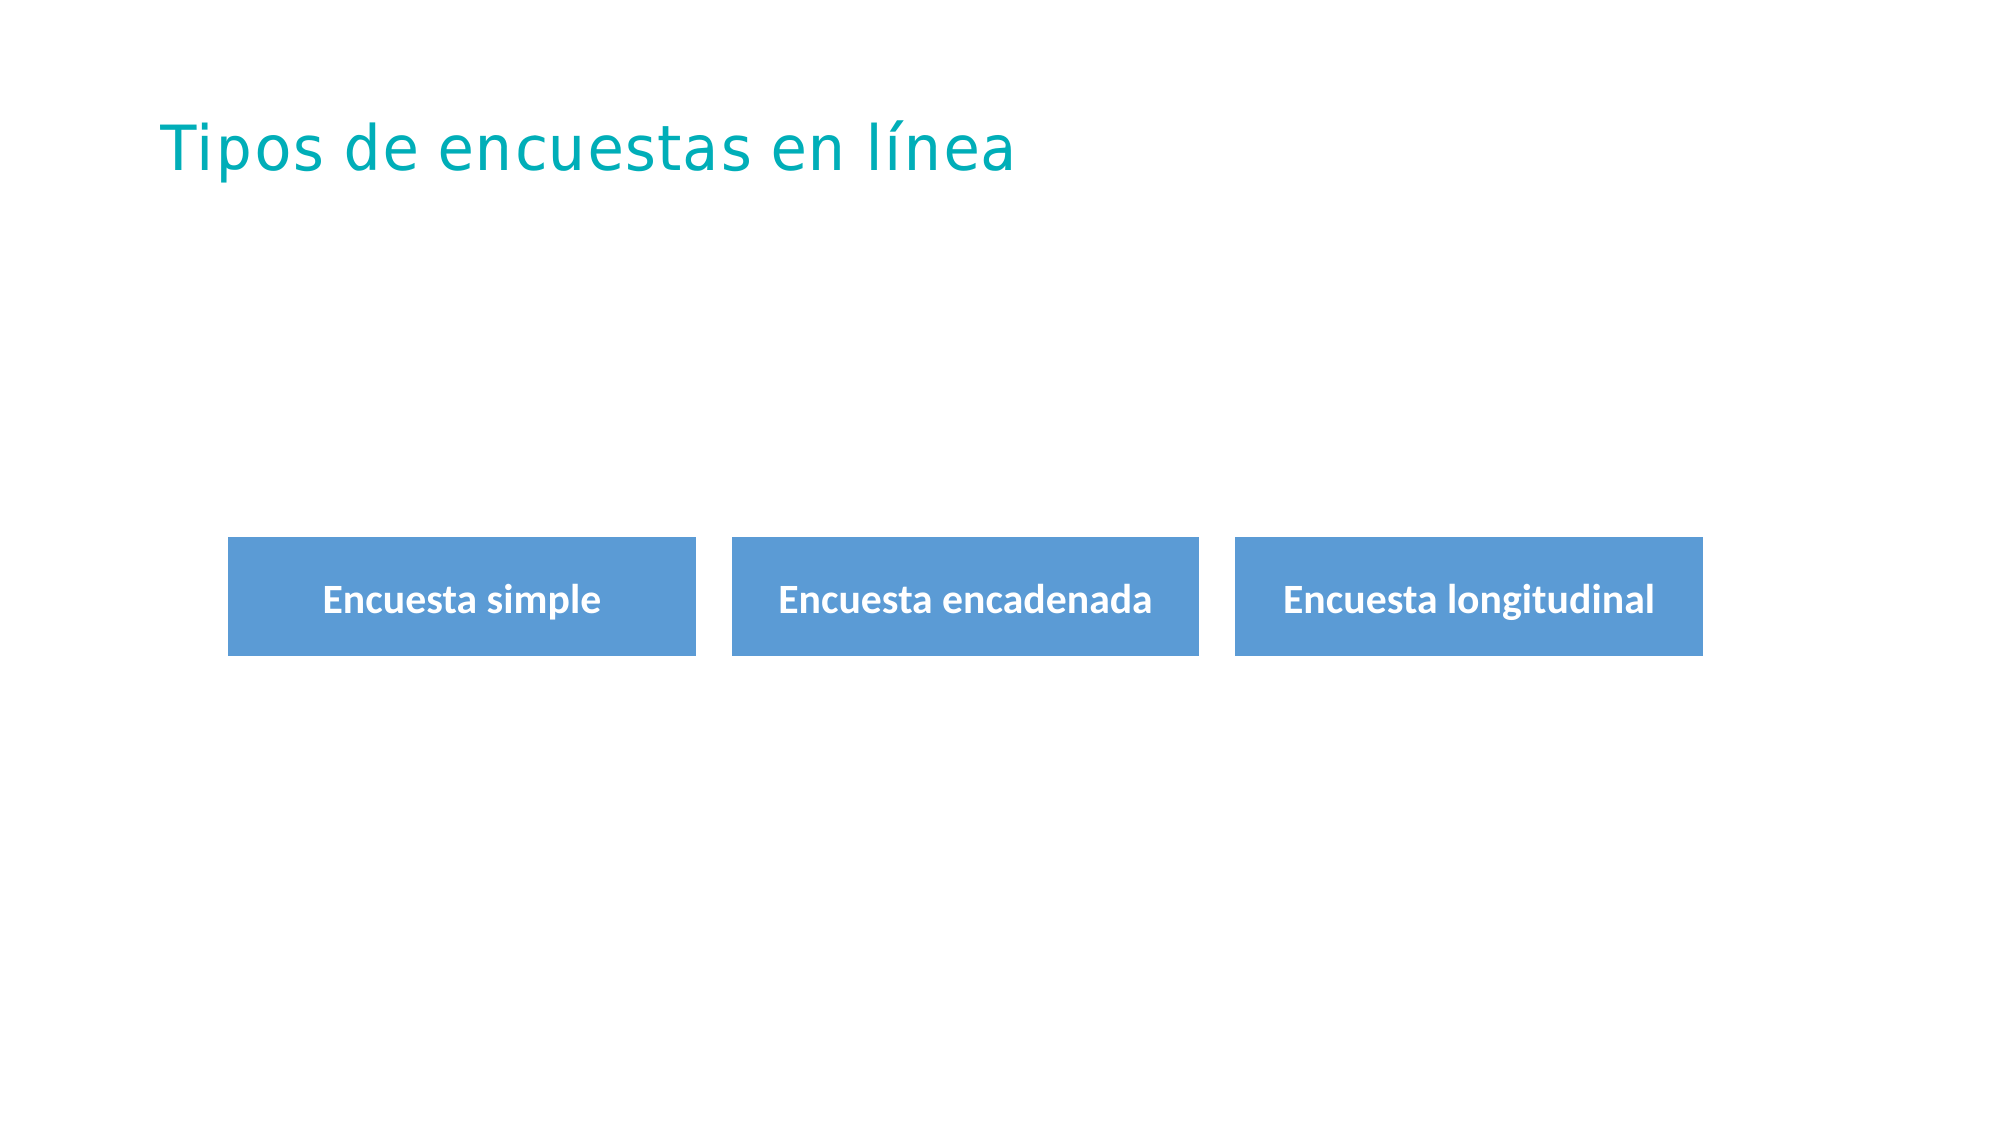

Tipos de encuestas en línea
Encuesta simple
Encuesta encadenada
Encuesta longitudinal